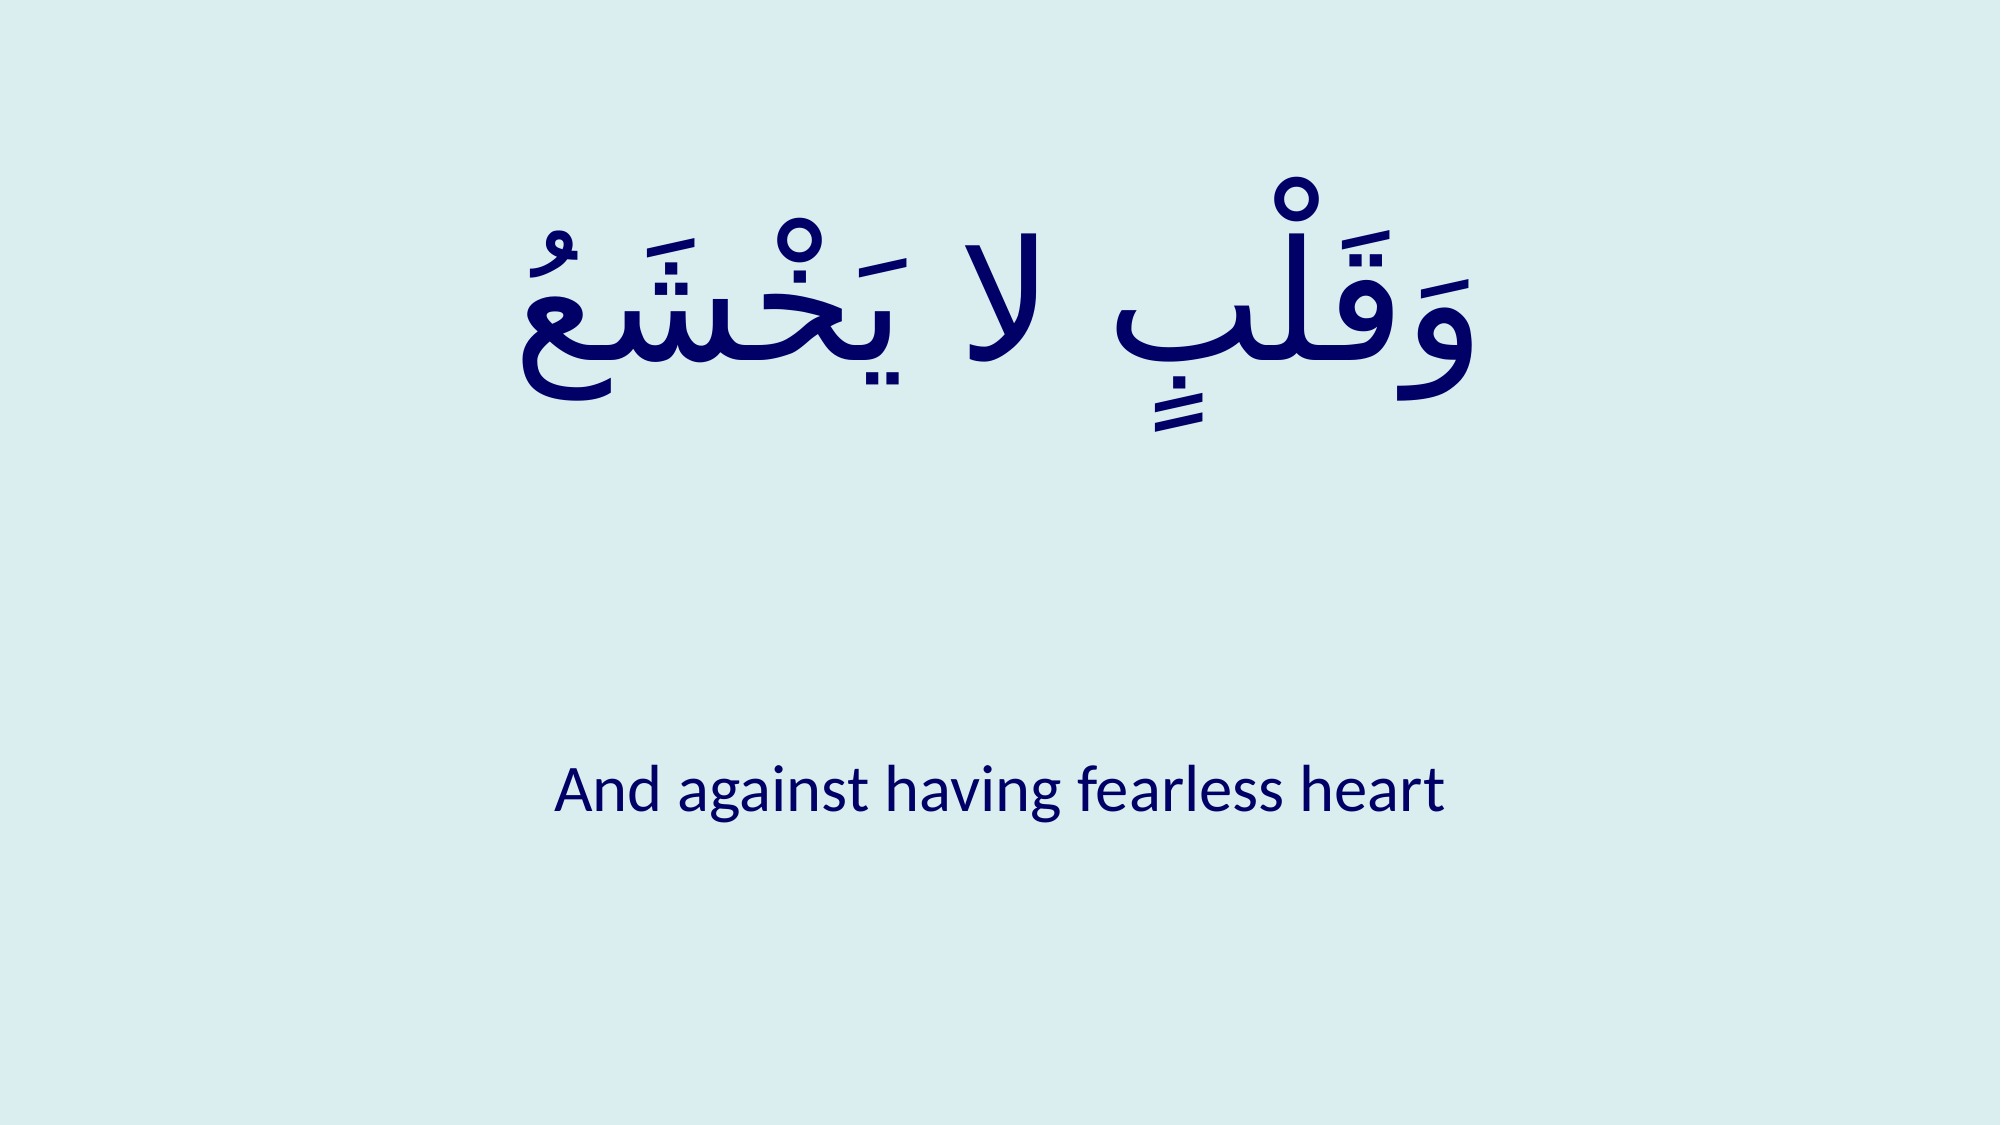

# وَقَلْبٍ لا يَخْشَعُ
And against having fearless heart